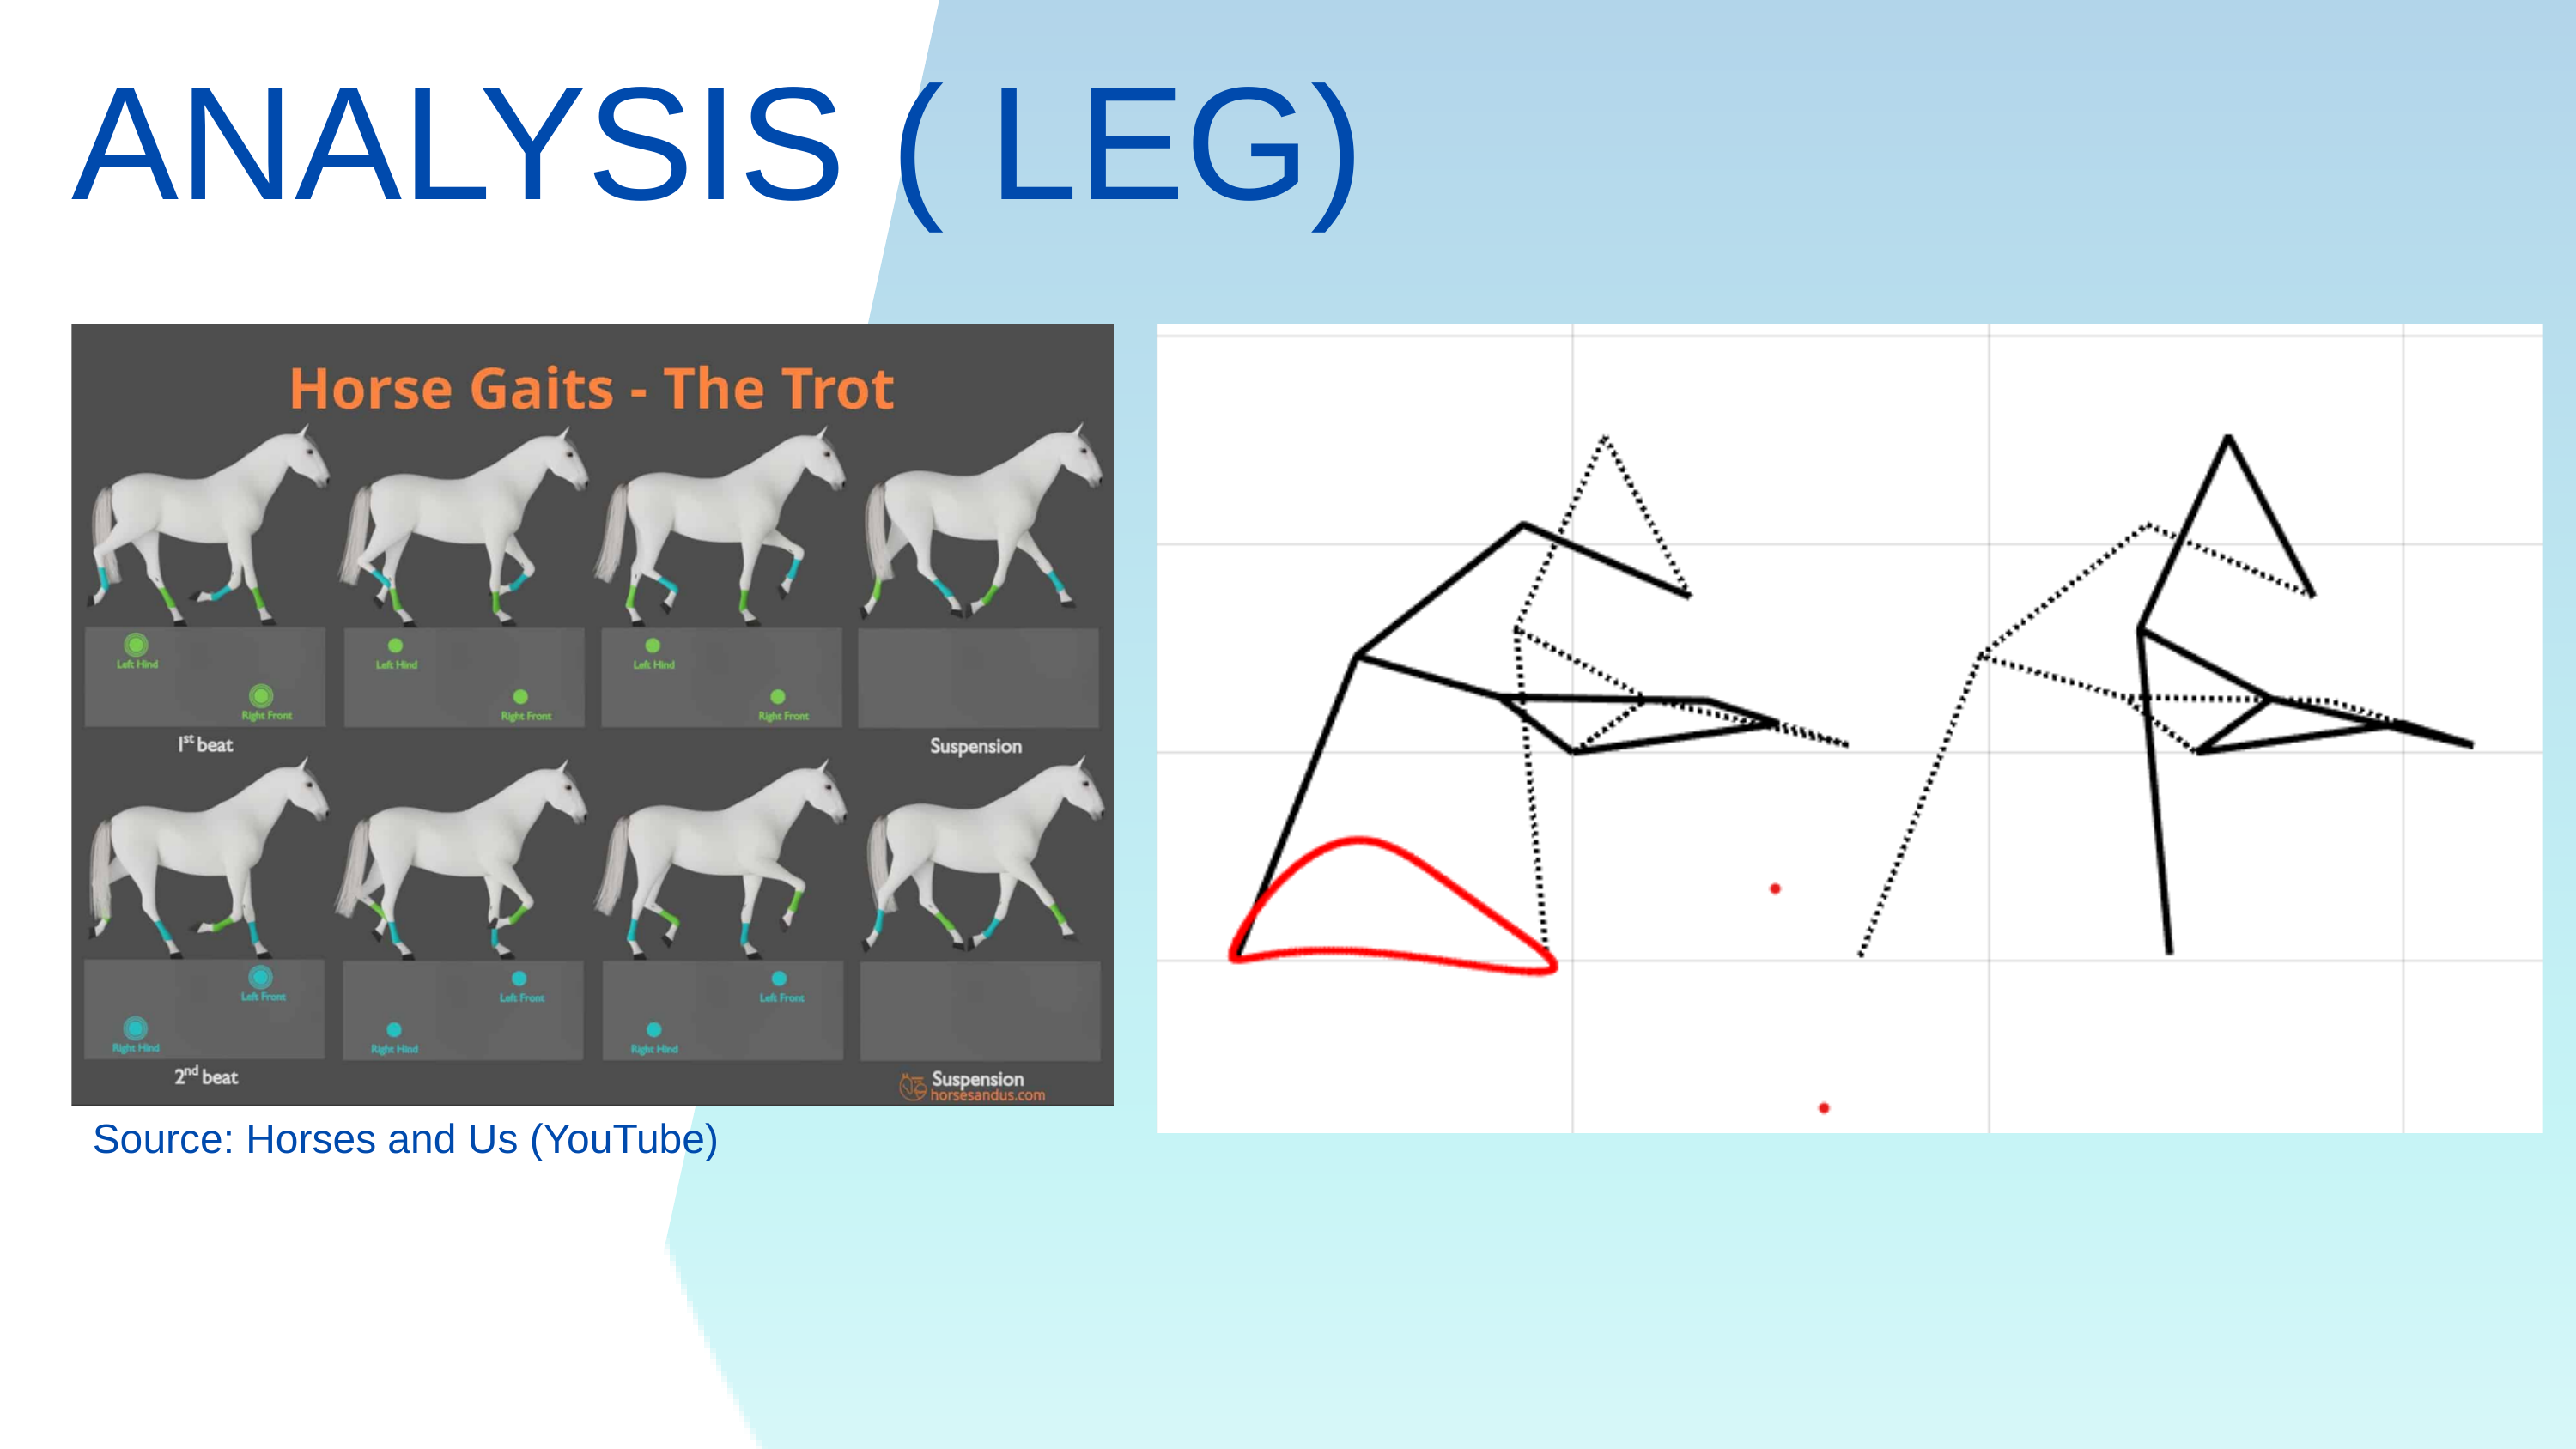

ANALYSIS ( LEG)

Source: Horses and Us (YouTube)